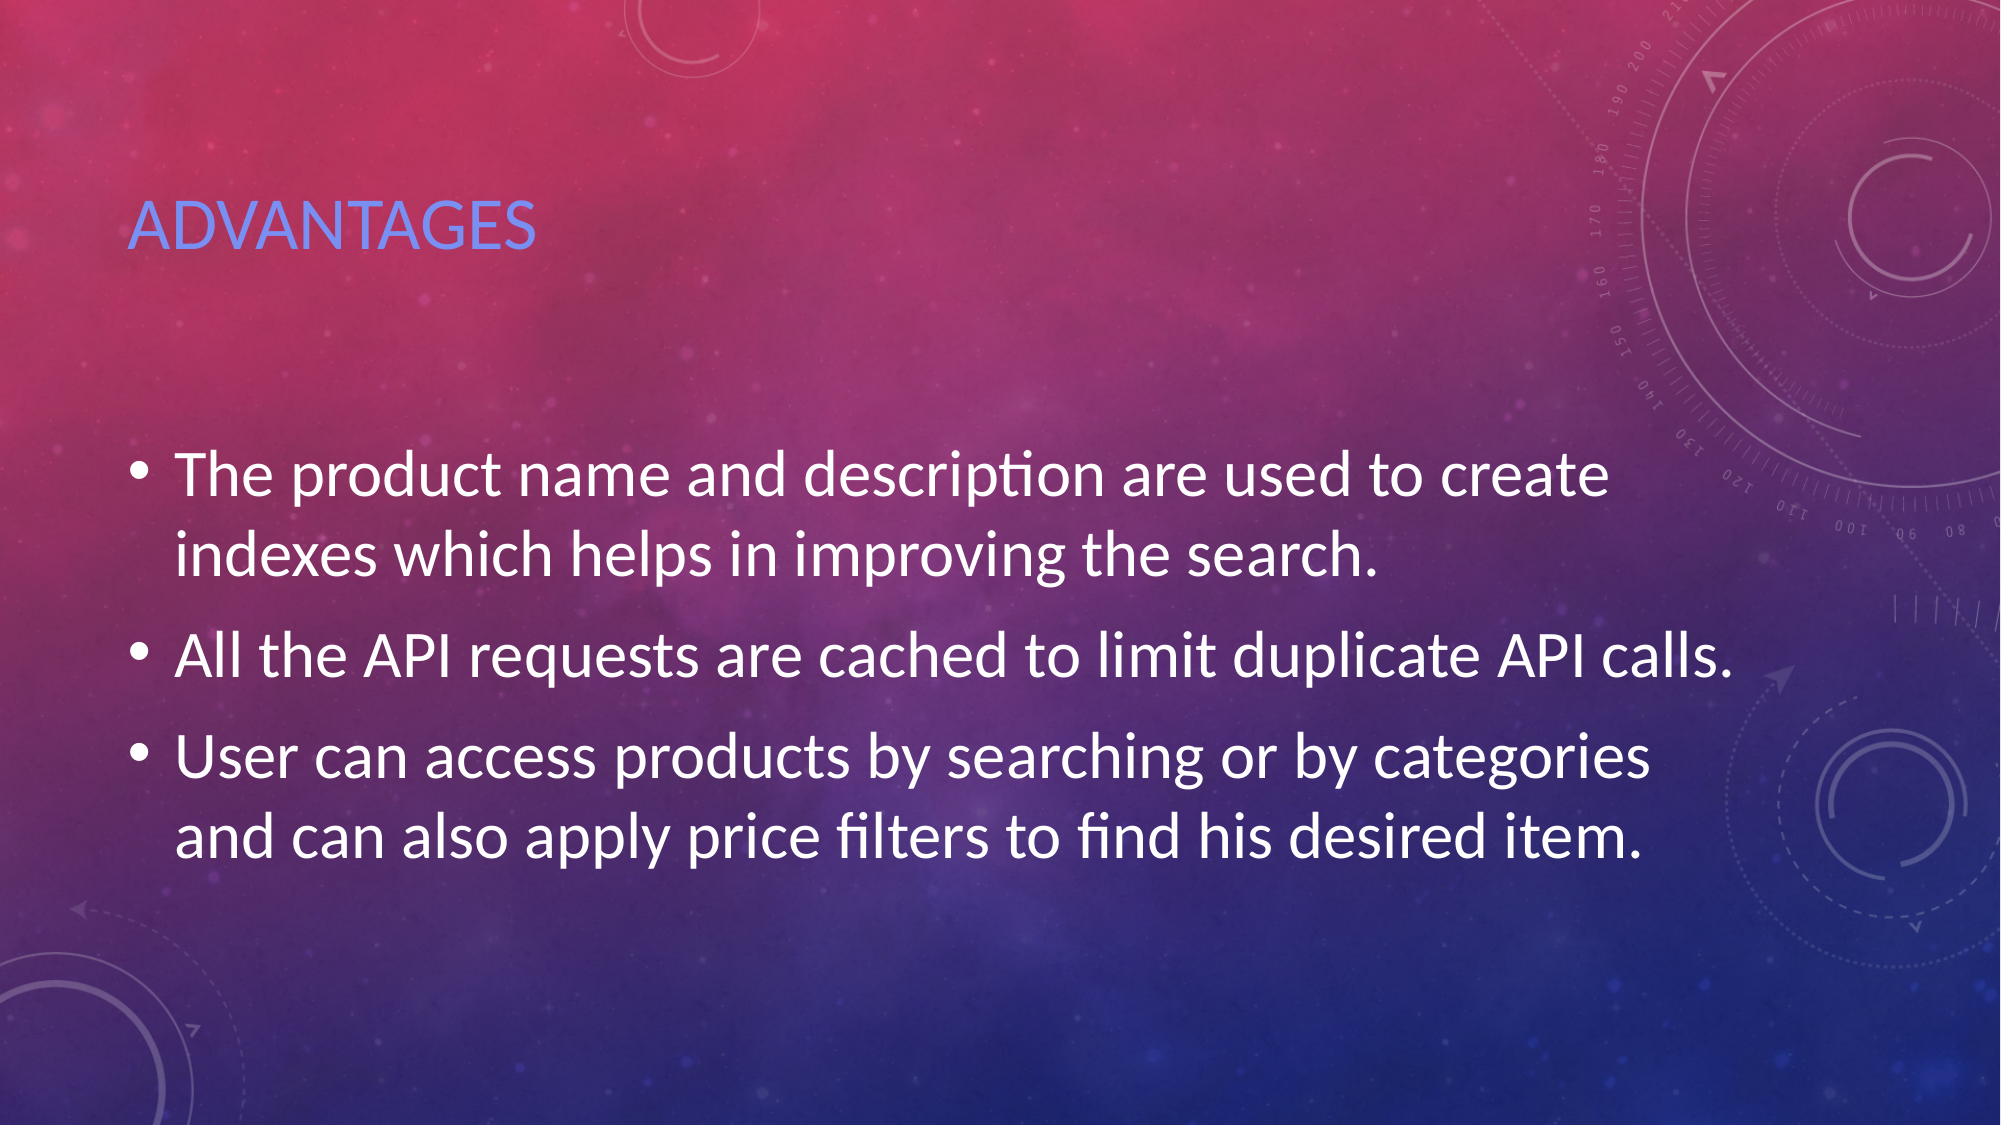

# Advantages
The product name and description are used to create indexes which helps in improving the search.
All the API requests are cached to limit duplicate API calls.
User can access products by searching or by categories and can also apply price filters to find his desired item.